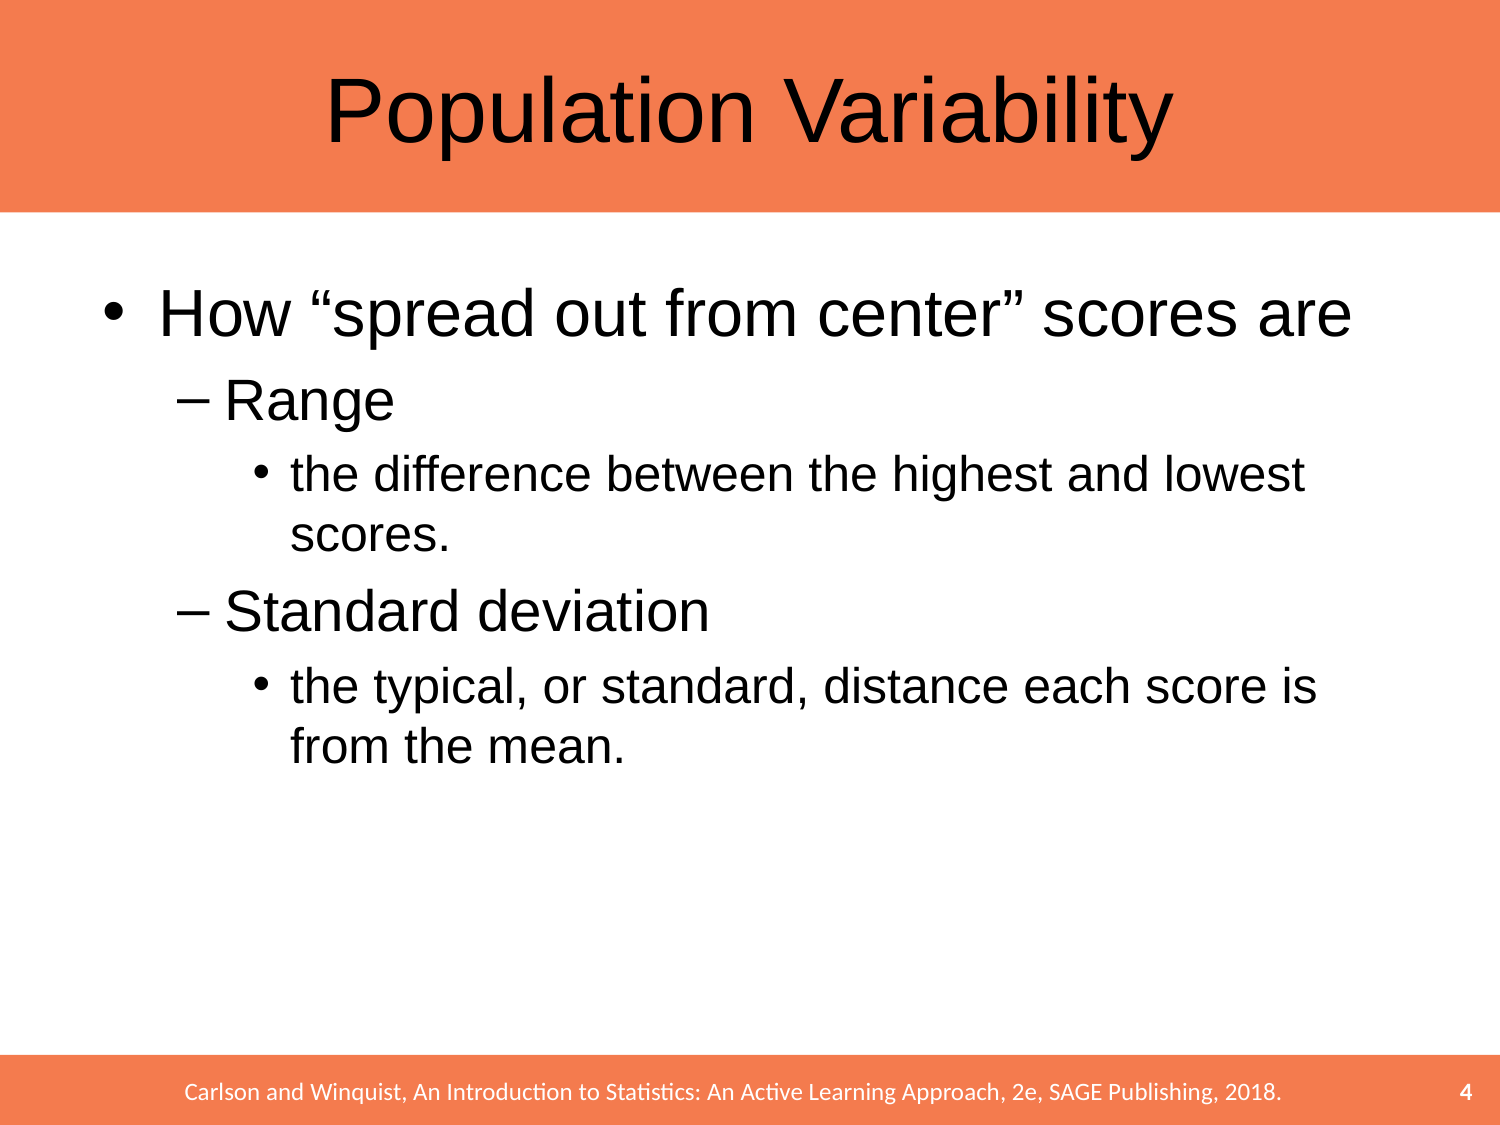

# Population Variability
How “spread out from center” scores are
Range
the difference between the highest and lowest scores.
Standard deviation
the typical, or standard, distance each score is from the mean.
4
Carlson and Winquist, An Introduction to Statistics: An Active Learning Approach, 2e, SAGE Publishing, 2018.